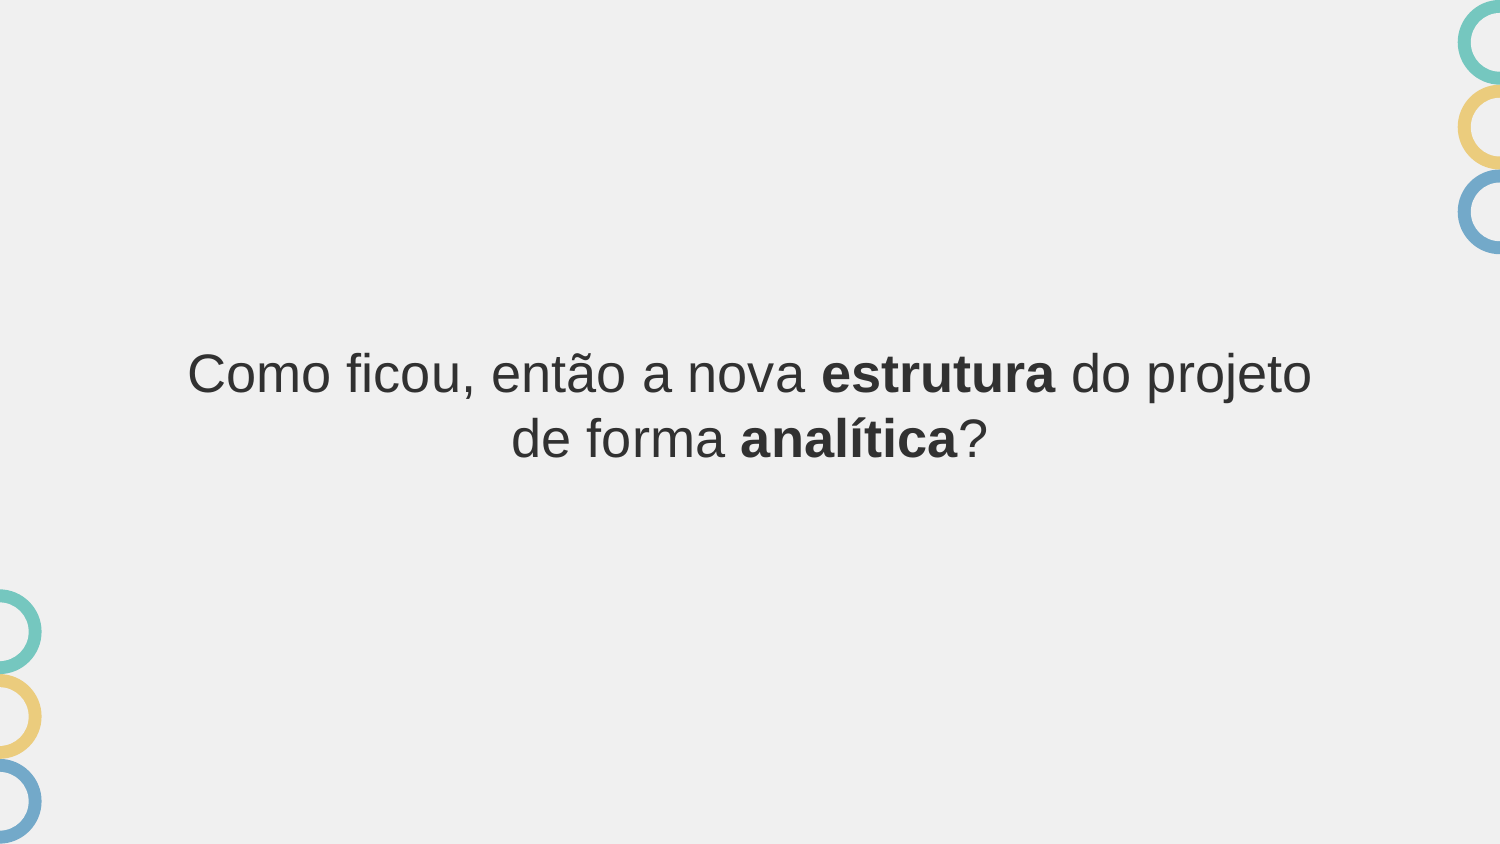

Como ficou, então a nova estrutura do projeto de forma analítica?